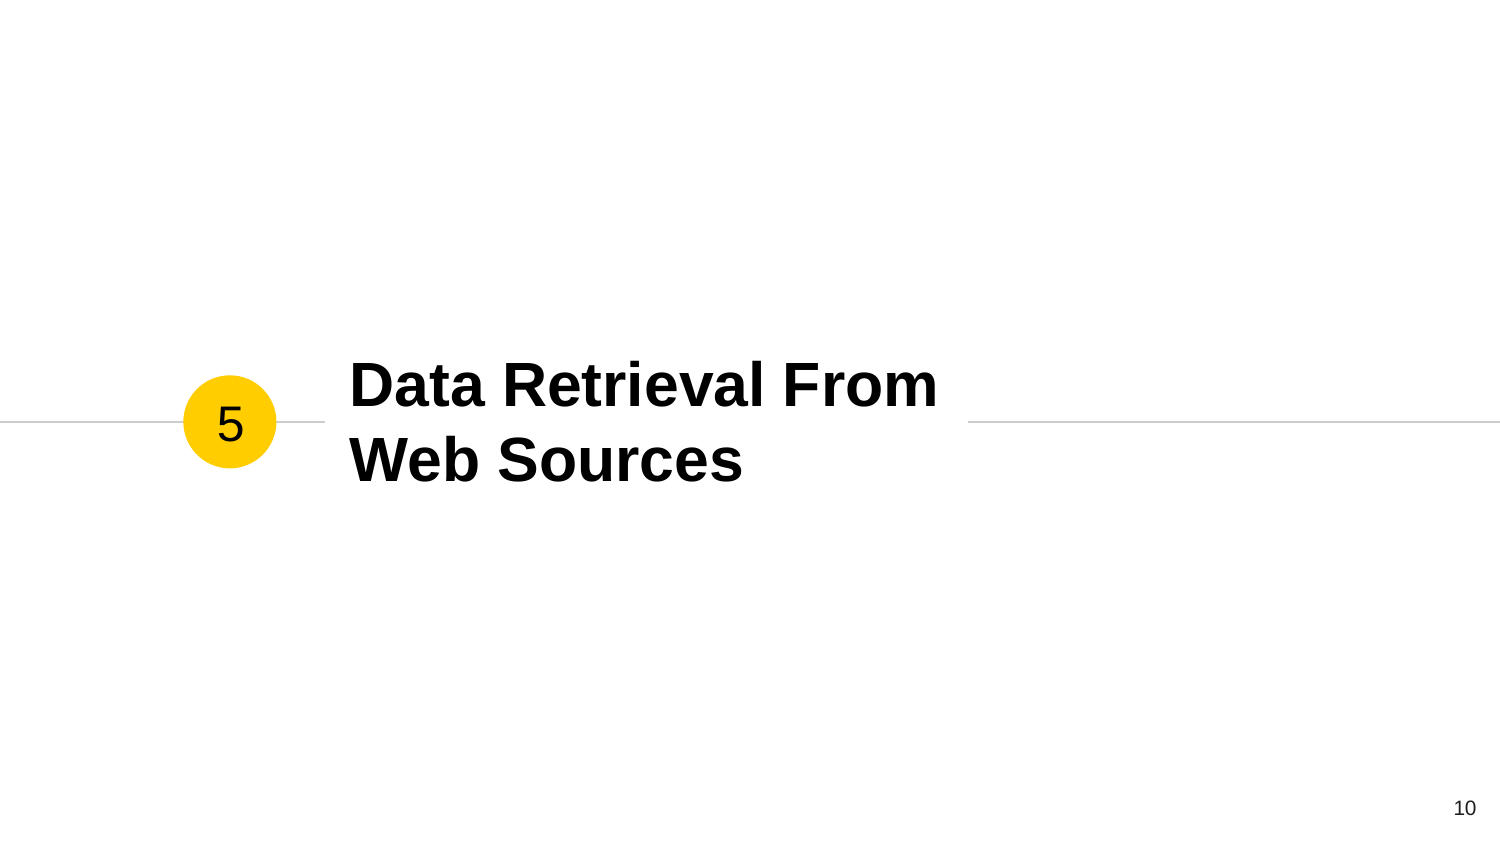

# Data Retrieval From Web Sources
5
10